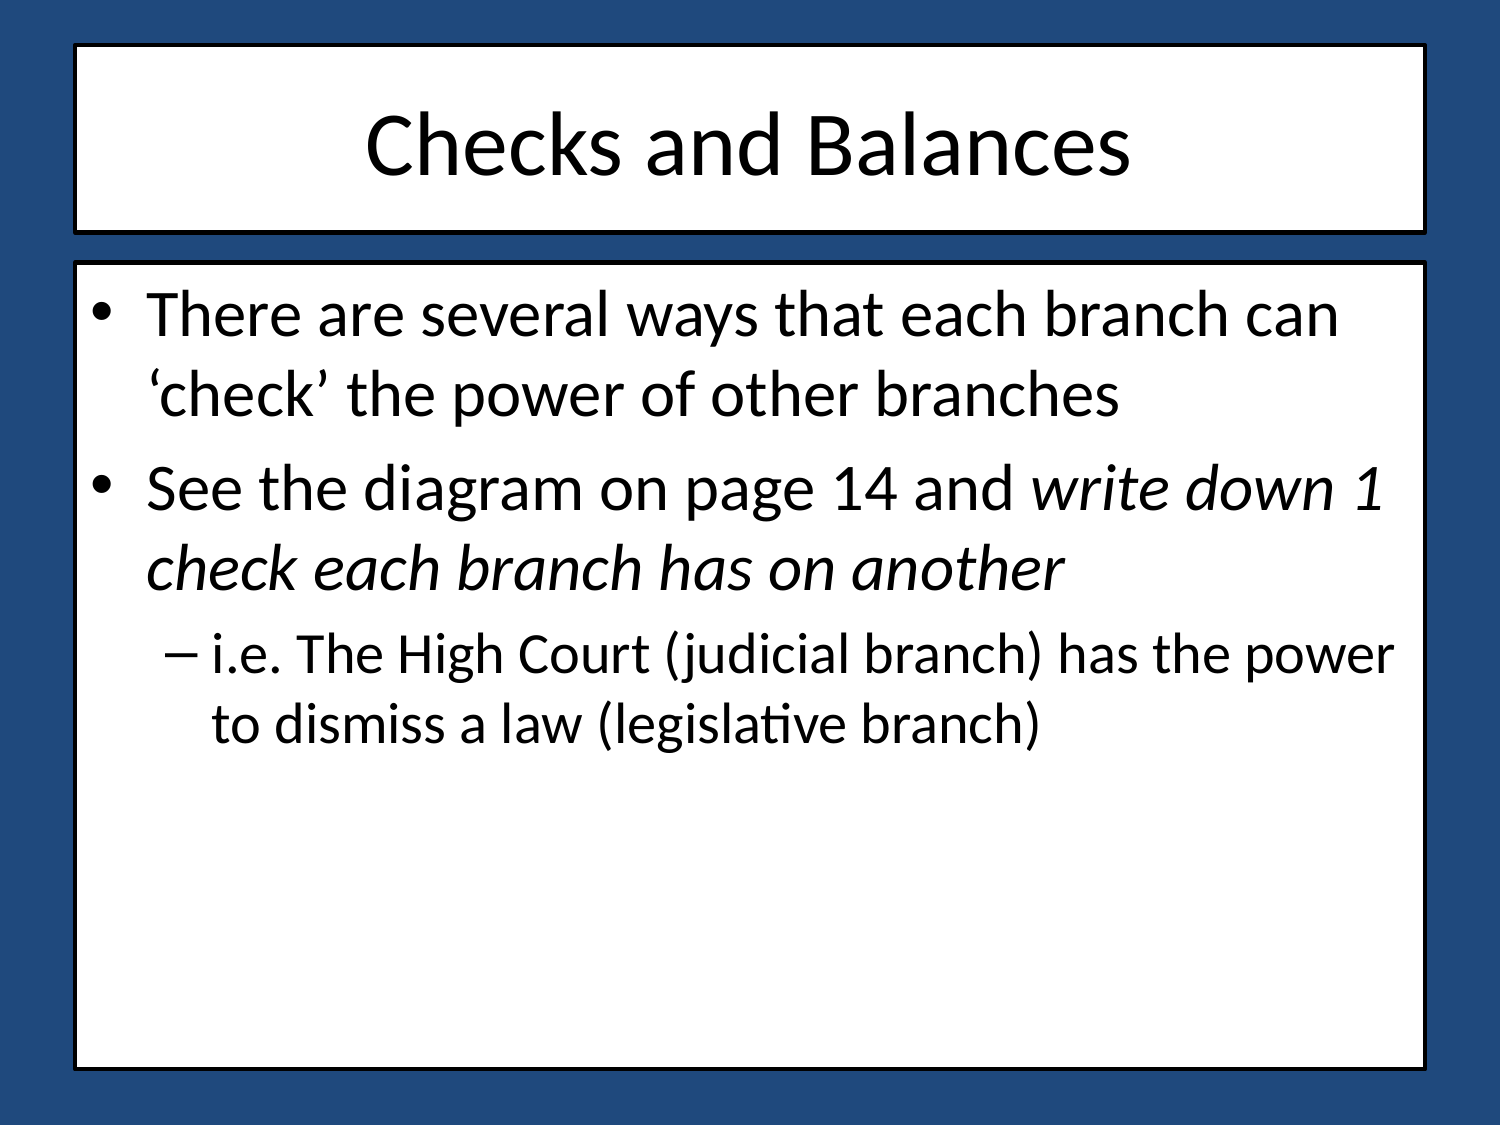

# Checks and Balances
There are several ways that each branch can ‘check’ the power of other branches
See the diagram on page 14 and write down 1 check each branch has on another
i.e. The High Court (judicial branch) has the power to dismiss a law (legislative branch)